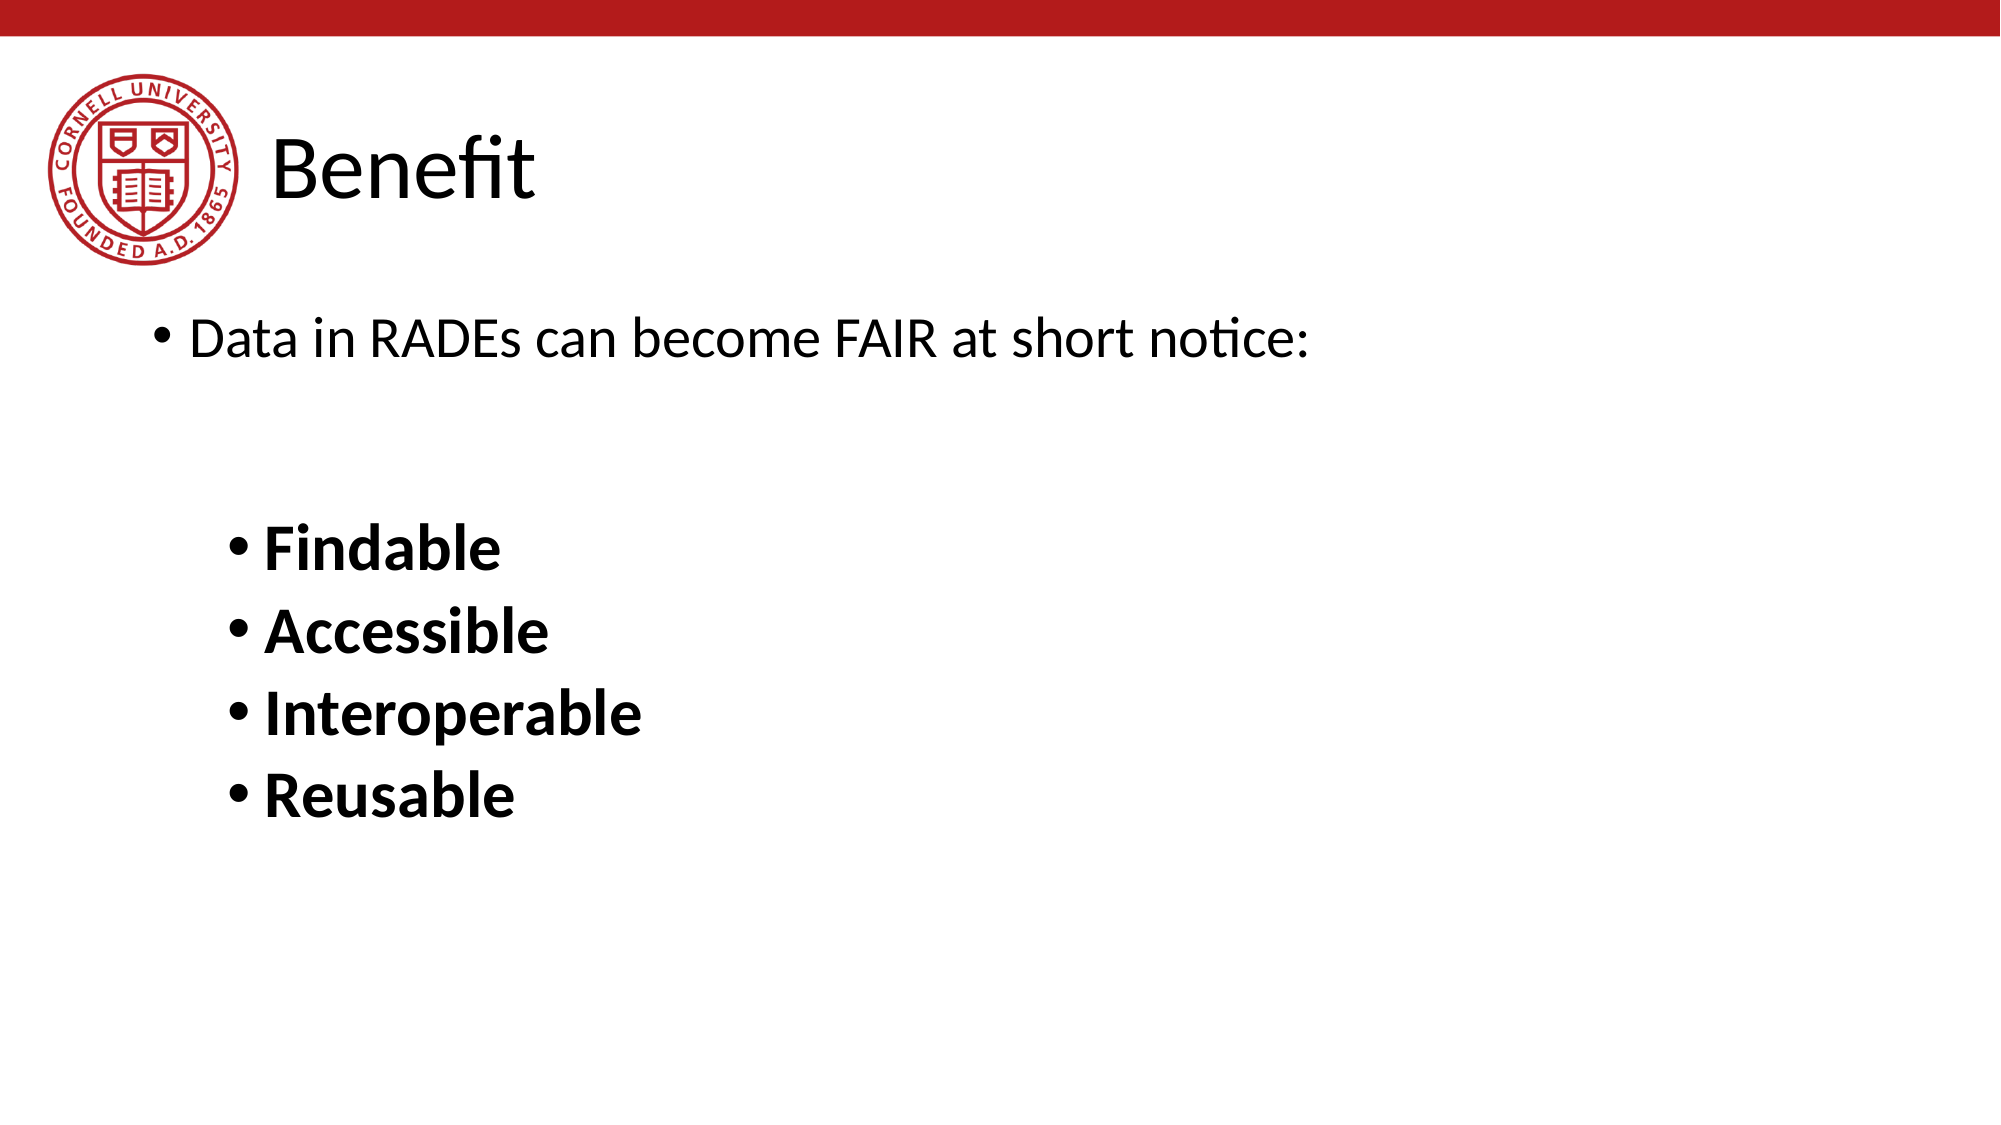

# Benefit
Data in RADEs can become FAIR at short notice:
Findable
Accessible
Interoperable
Reusable